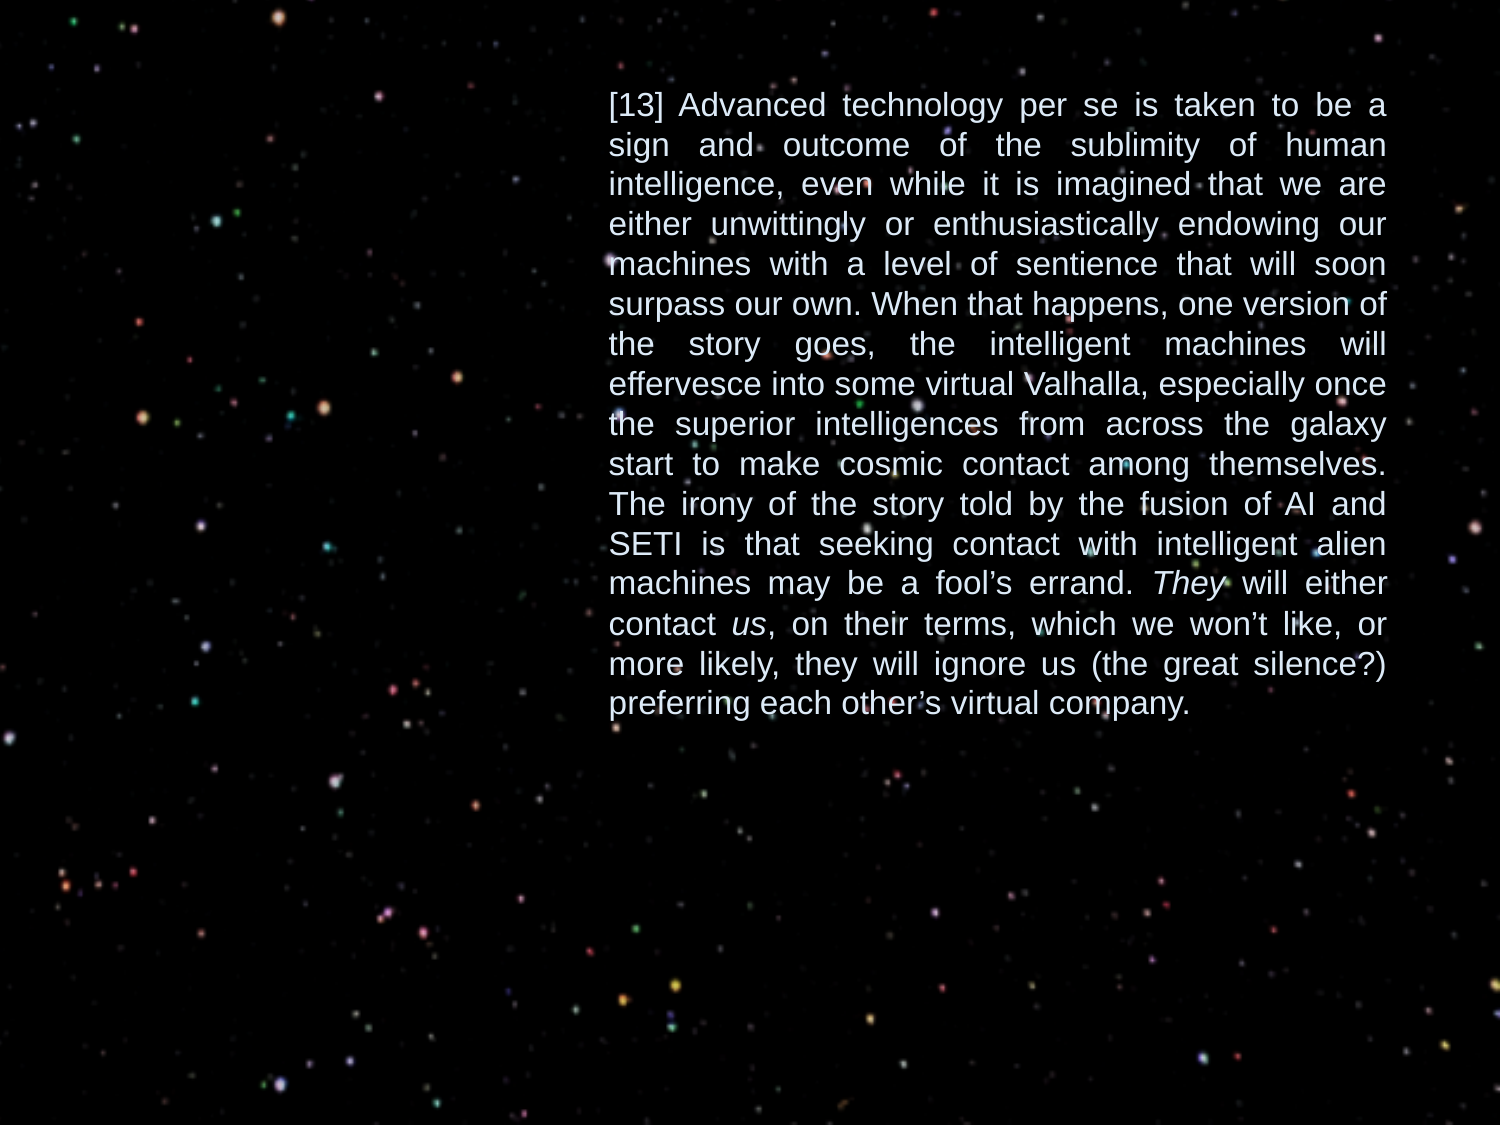

[13] Advanced technology per se is taken to be a sign and outcome of the sublimity of human intelligence, even while it is imagined that we are either unwittingly or enthusiastically endowing our machines with a level of sentience that will soon surpass our own. When that happens, one version of the story goes, the intelligent machines will effervesce into some virtual Valhalla, especially once the superior intelligences from across the galaxy start to make cosmic contact among themselves. The irony of the story told by the fusion of AI and SETI is that seeking contact with intelligent alien machines may be a fool’s errand. They will either contact us, on their terms, which we won’t like, or more likely, they will ignore us (the great silence?) preferring each other’s virtual company.